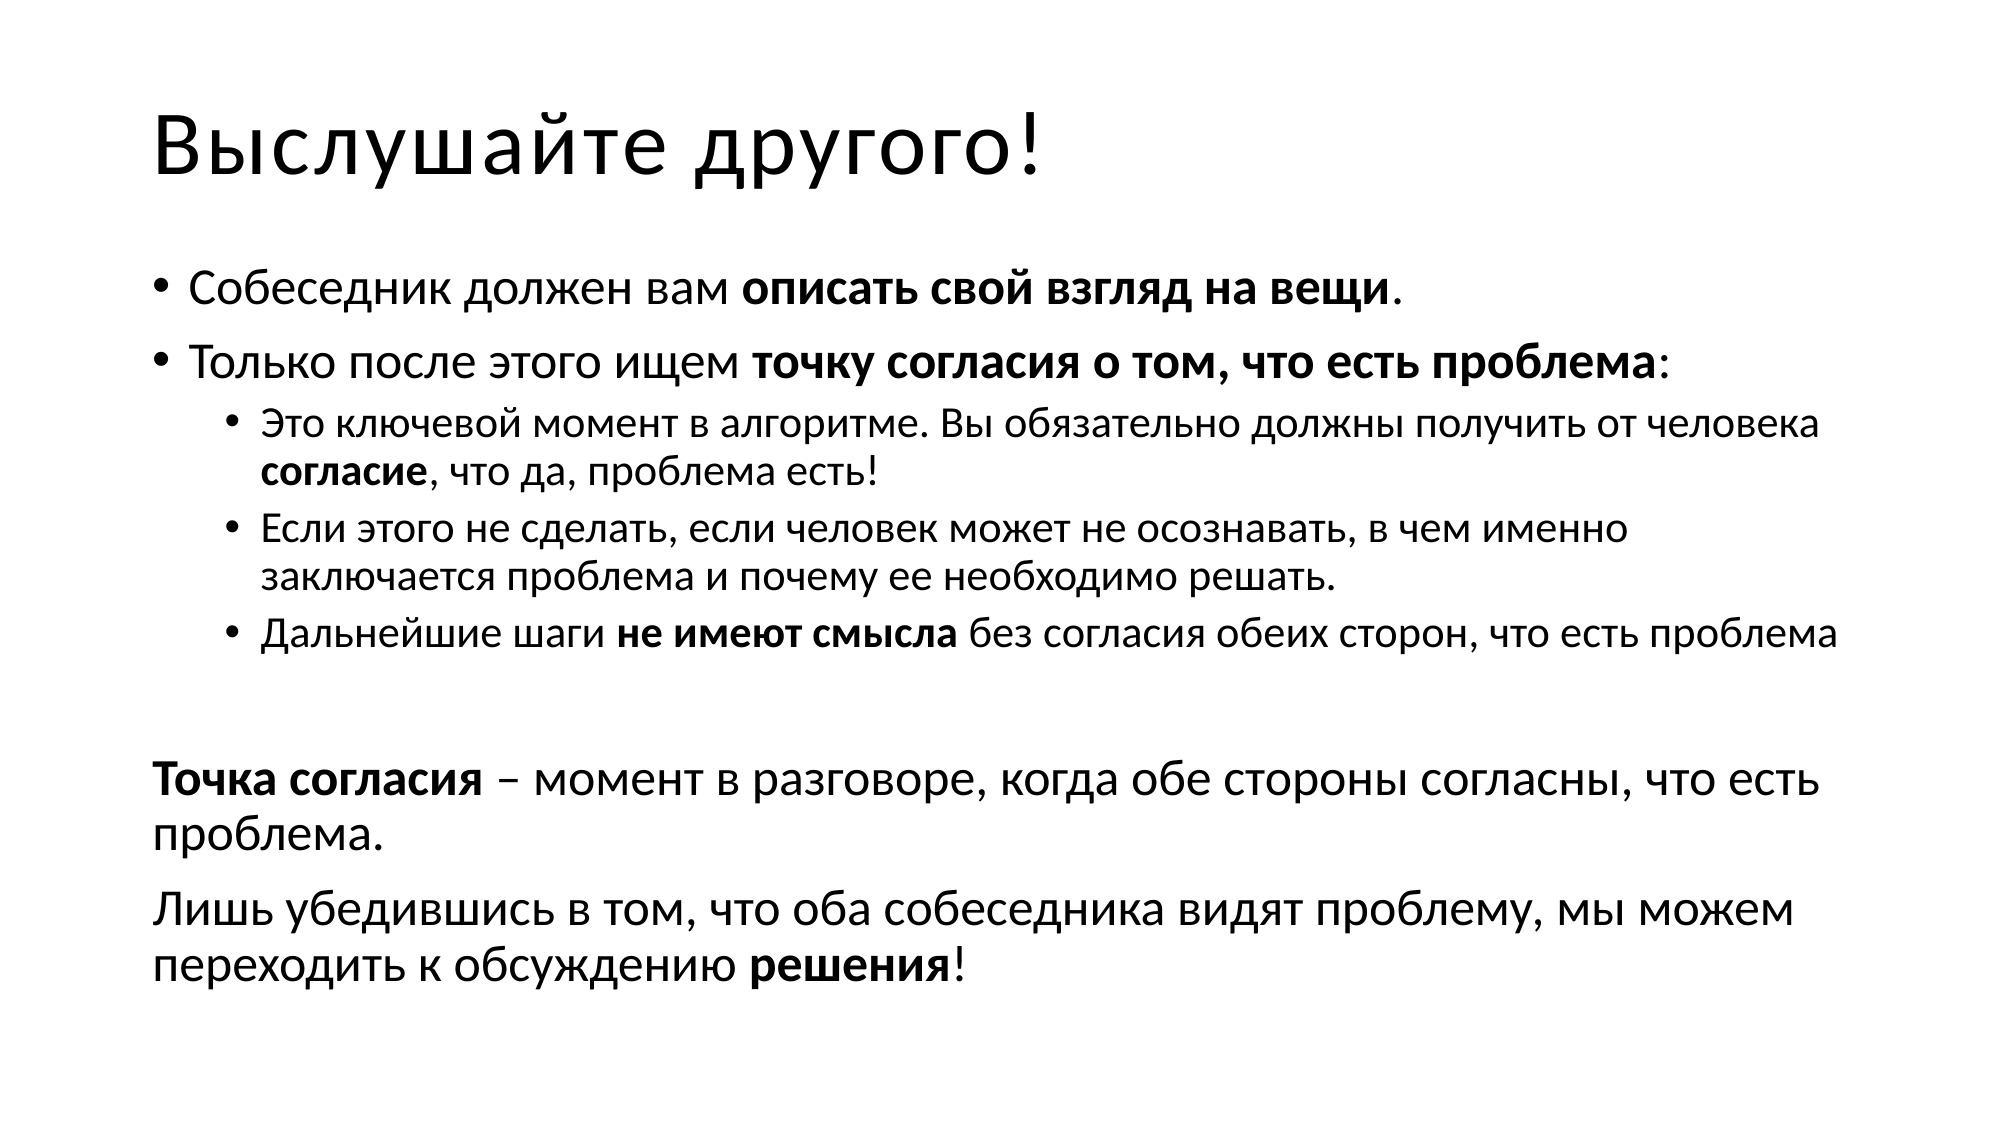

# Выслушайте другого!
Собеседник должен вам описать свой взгляд на вещи.
Только после этого ищем точку согласия о том, что есть проблема:
Это ключевой момент в алгоритме. Вы обязательно должны получить от человека согласие, что да, проблема есть!
Если этого не сделать, если человек может не осознавать, в чем именно заключается проблема и почему ее необходимо решать.
Дальнейшие шаги не имеют смысла без согласия обеих сторон, что есть проблема

Точка согласия – момент в разговоре, когда обе стороны согласны, что есть проблема.
Лишь убедившись в том, что оба собеседника видят проблему, мы можем переходить к обсуждению решения!